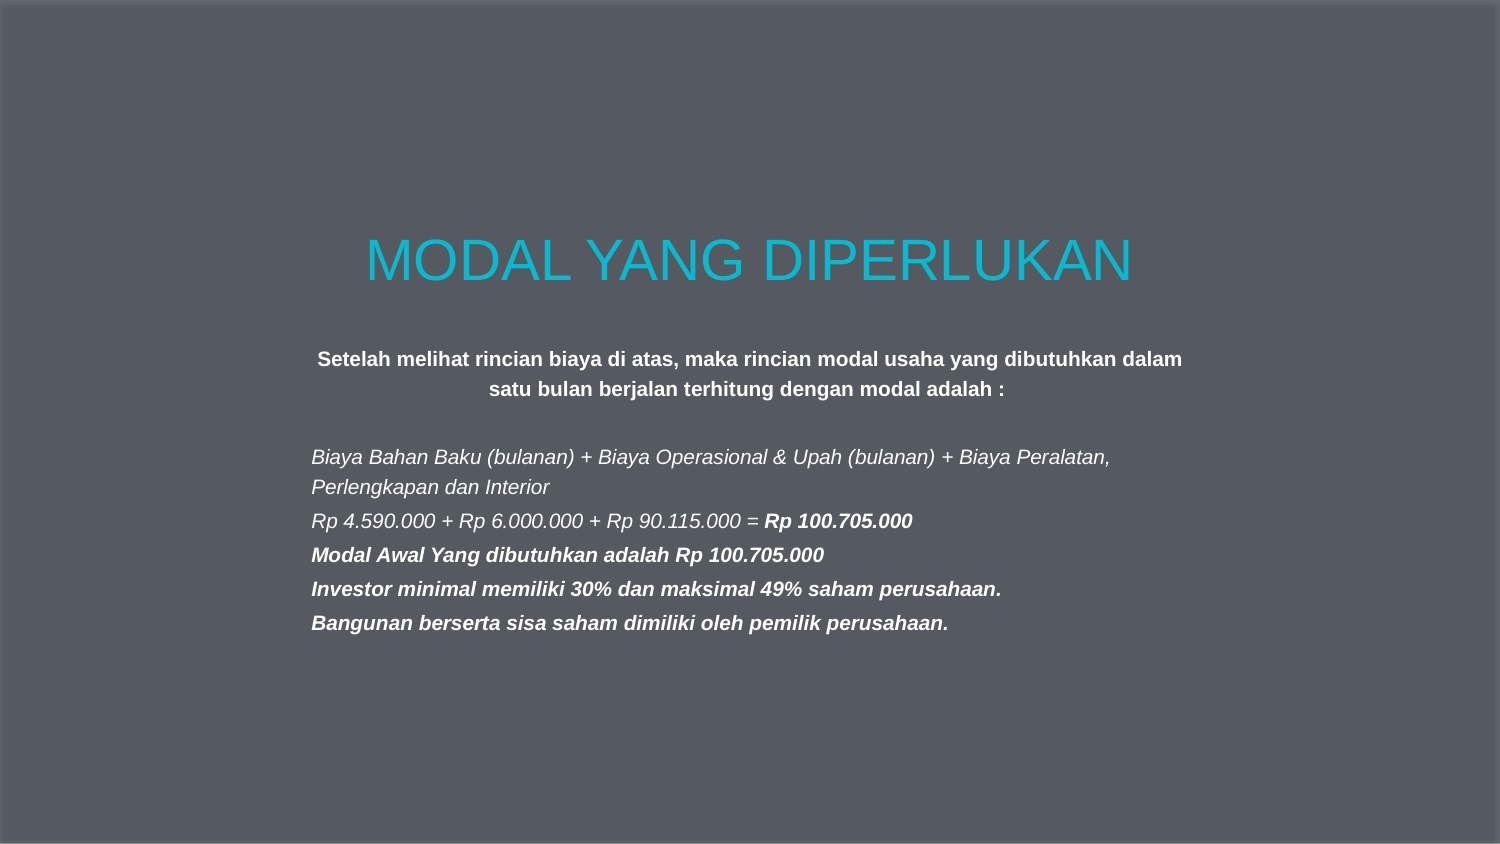

# MODAL YANG DIPERLUKAN
Setelah melihat rincian biaya di atas, maka rincian modal usaha yang dibutuhkan dalam satu bulan berjalan terhitung dengan modal adalah :

Biaya Bahan Baku (bulanan) + Biaya Operasional & Upah (bulanan) + Biaya Peralatan, Perlengkapan dan Interior
Rp 4.590.000 + Rp 6.000.000 + Rp 90.115.000 = Rp 100.705.000
Modal Awal Yang dibutuhkan adalah Rp 100.705.000
Investor minimal memiliki 30% dan maksimal 49% saham perusahaan.
Bangunan berserta sisa saham dimiliki oleh pemilik perusahaan.